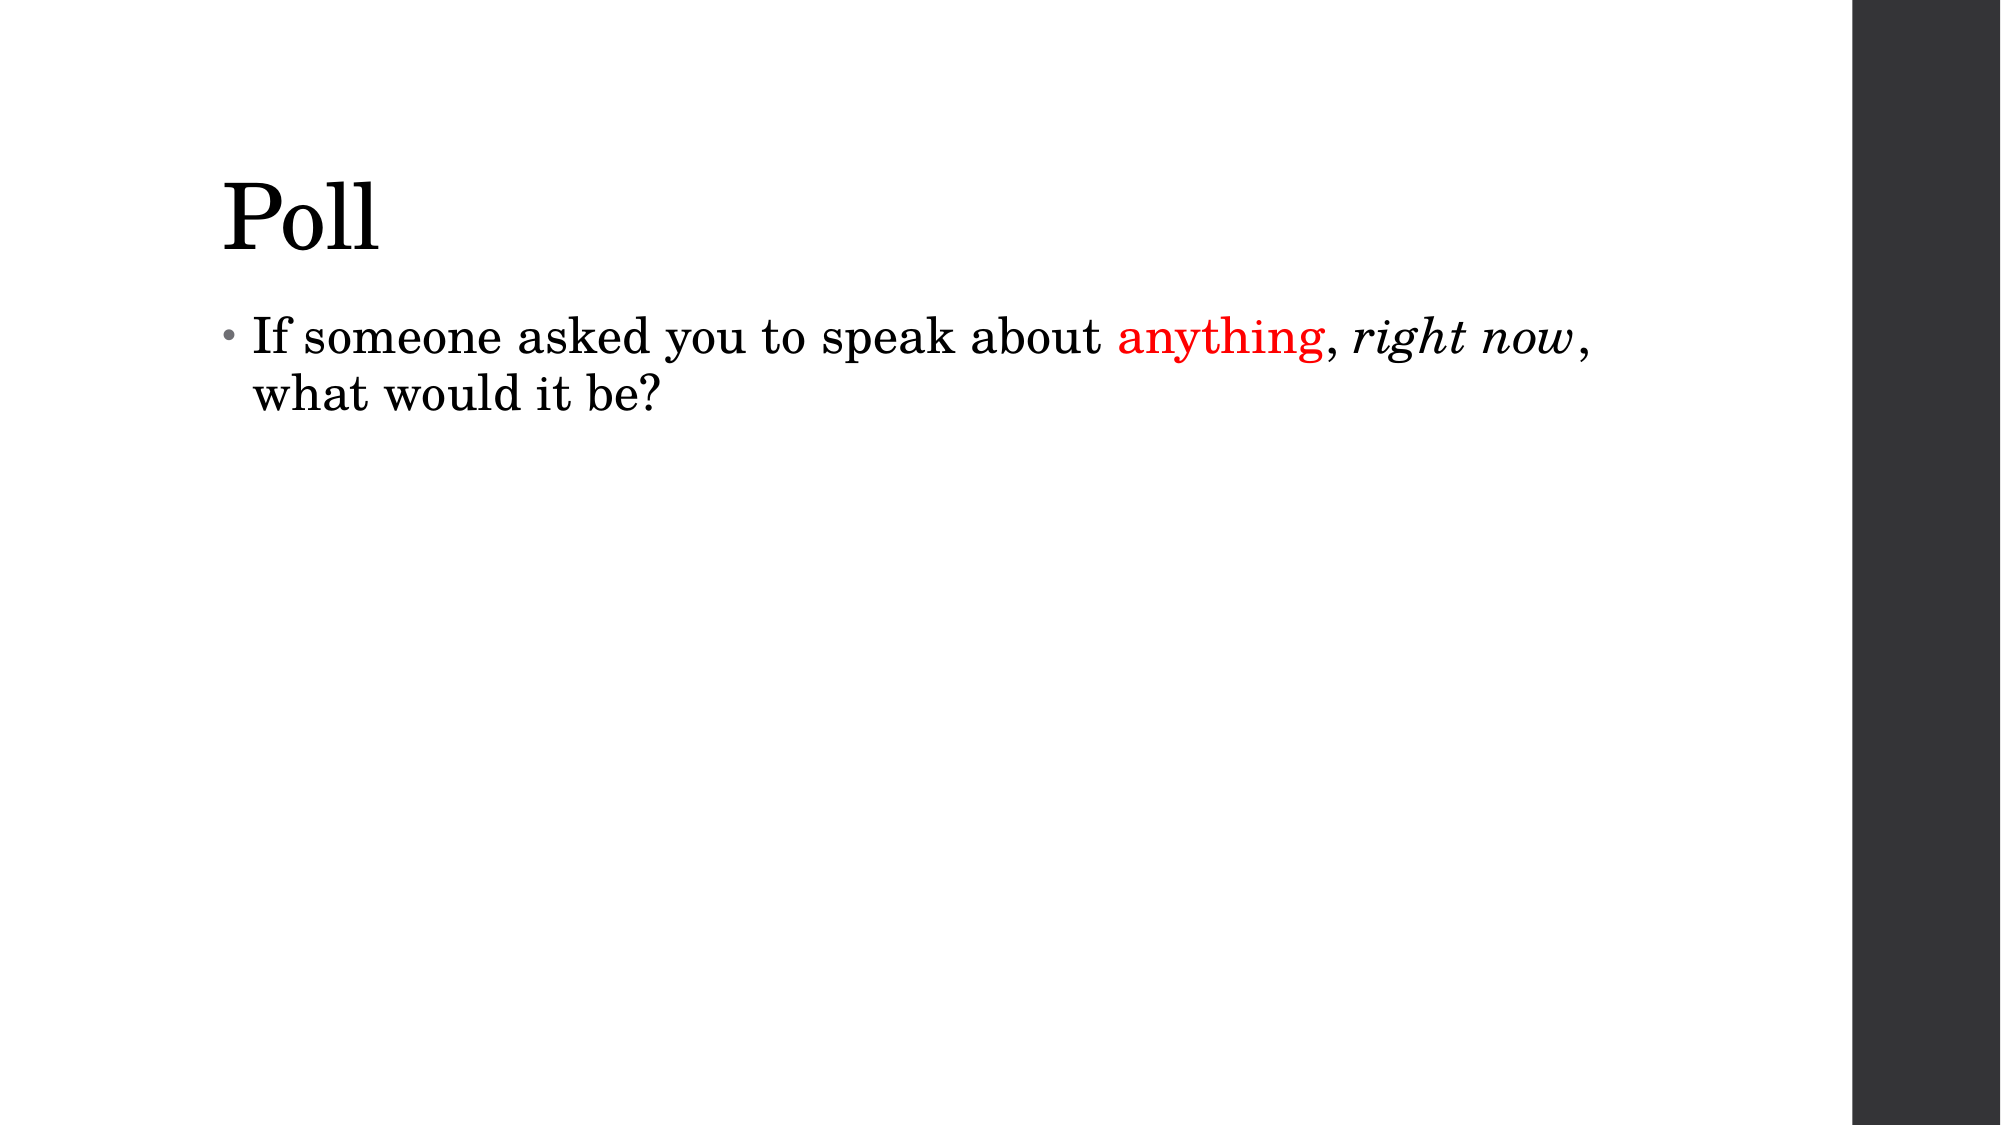

# Poll
If someone asked you to speak about anything, right now, what would it be?